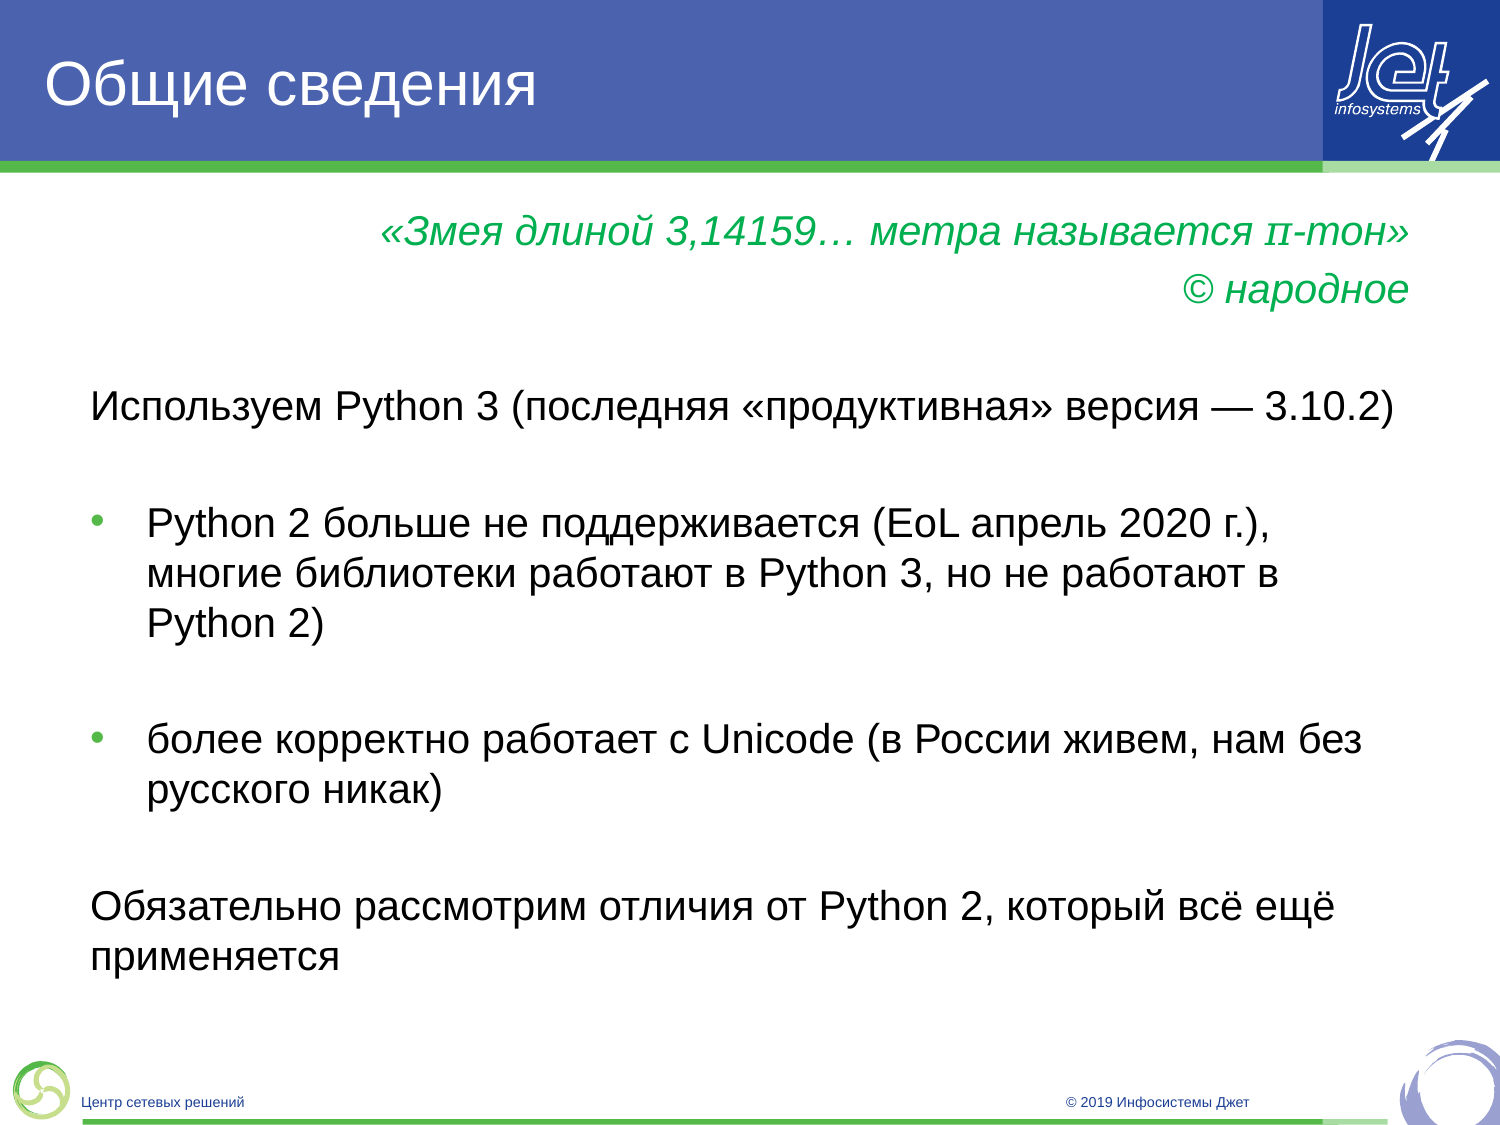

# Общие сведения
«Змея длиной 3,14159… метра называется 𝜋-тон»
© народное

Используем Python 3 (последняя «продуктивная» версия — 3.10.2)

Python 2 больше не поддерживается (EoL апрель 2020 г.), многие библиотеки работают в Python 3, но не работают в Python 2)

более корректно работает с Unicode (в России живем, нам без русского никак)

Обязательно рассмотрим отличия от Python 2, который всё ещё применяется